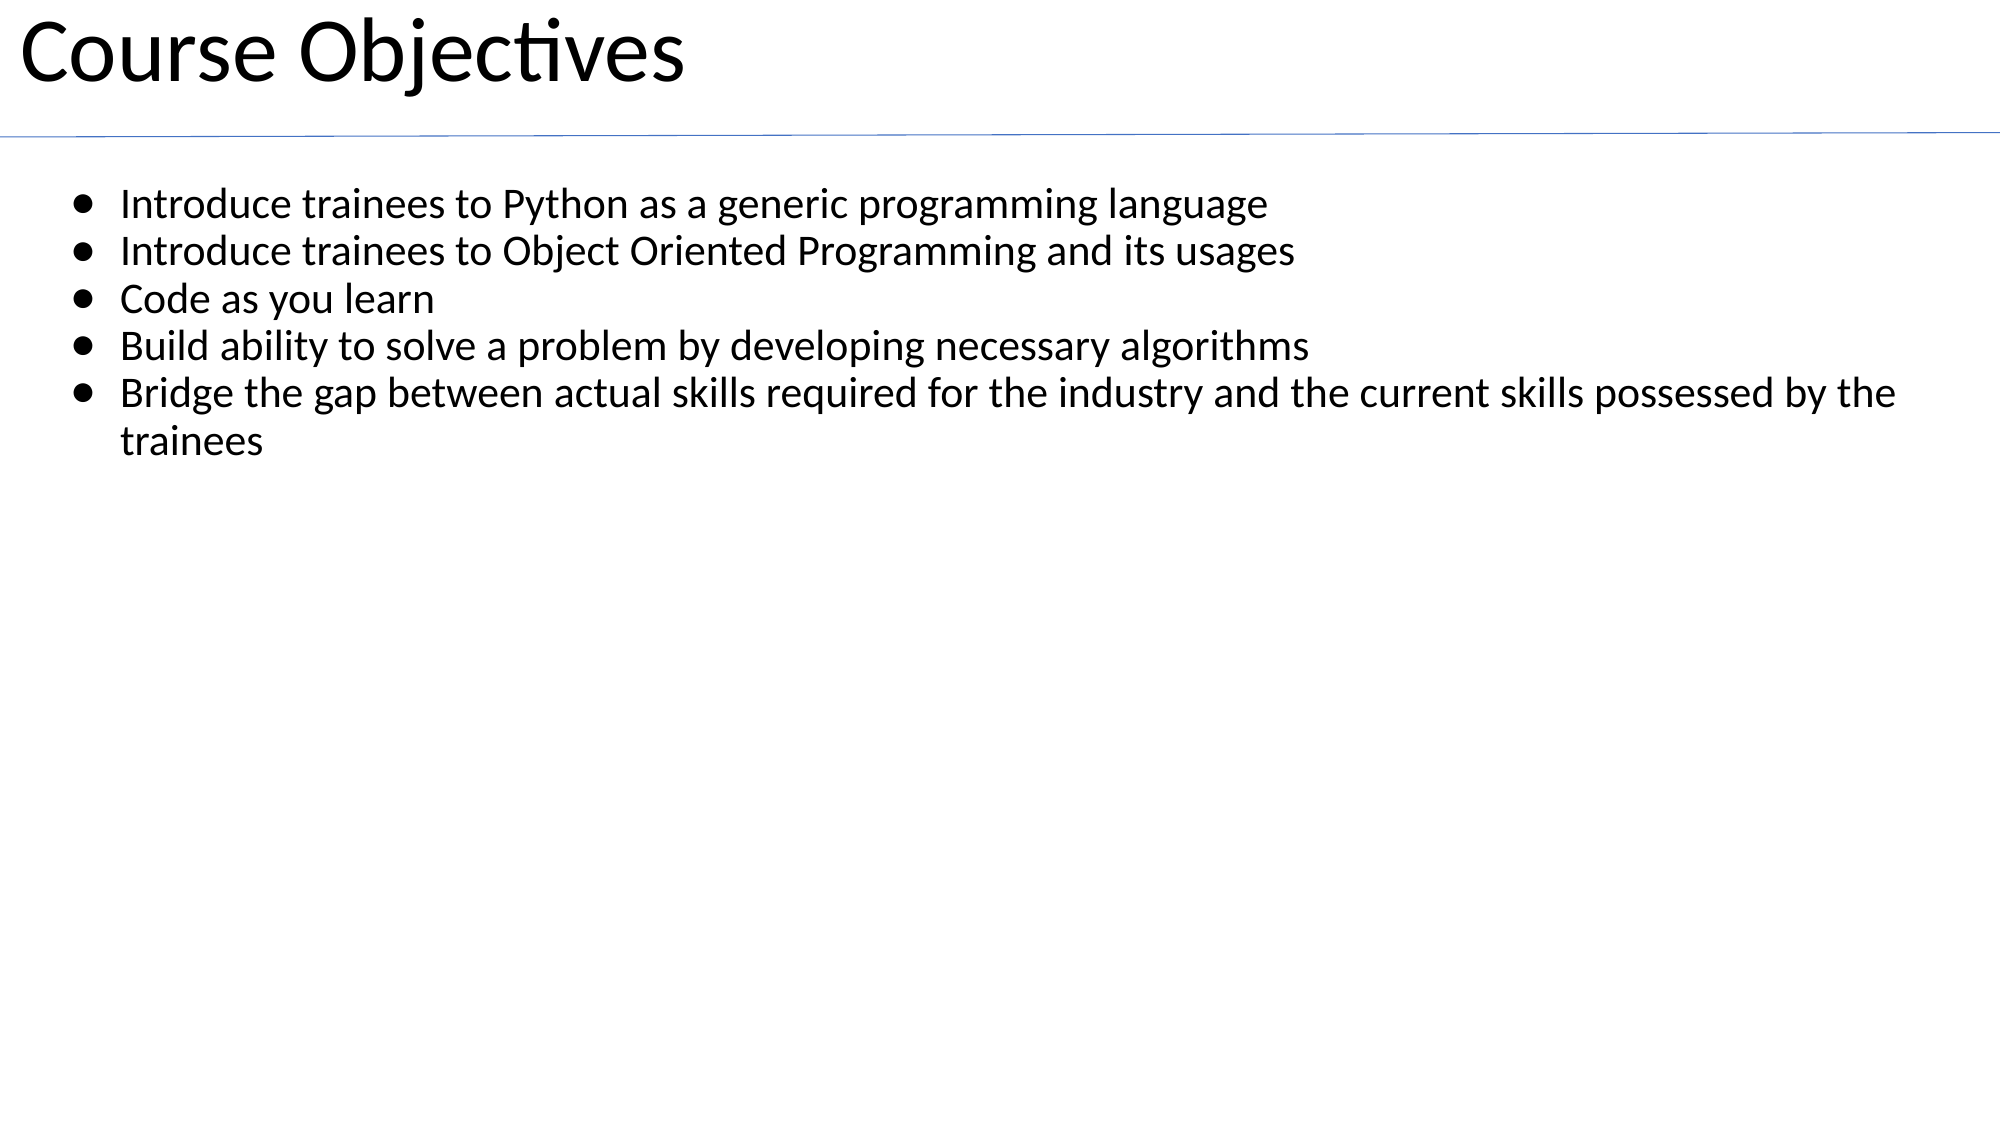

# Course Objectives
Introduce trainees to Python as a generic programming language
Introduce trainees to Object Oriented Programming and its usages
Code as you learn
Build ability to solve a problem by developing necessary algorithms
Bridge the gap between actual skills required for the industry and the current skills possessed by the trainees